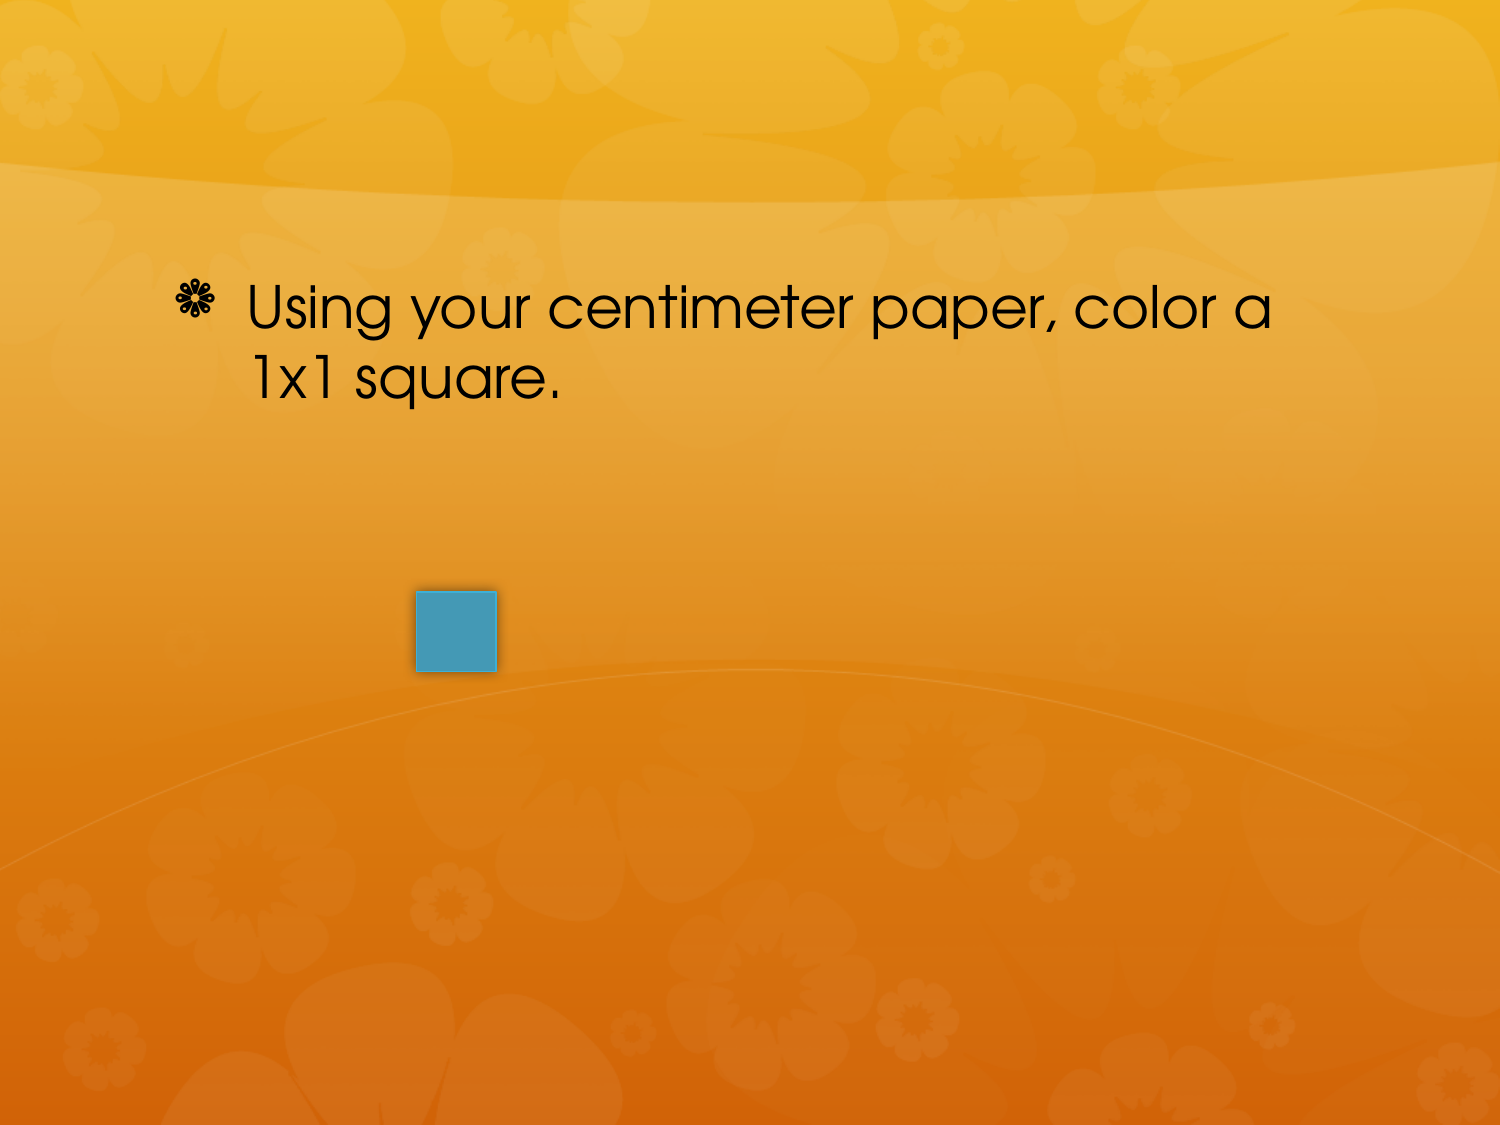

#
Using your centimeter paper, color a 1x1 square.